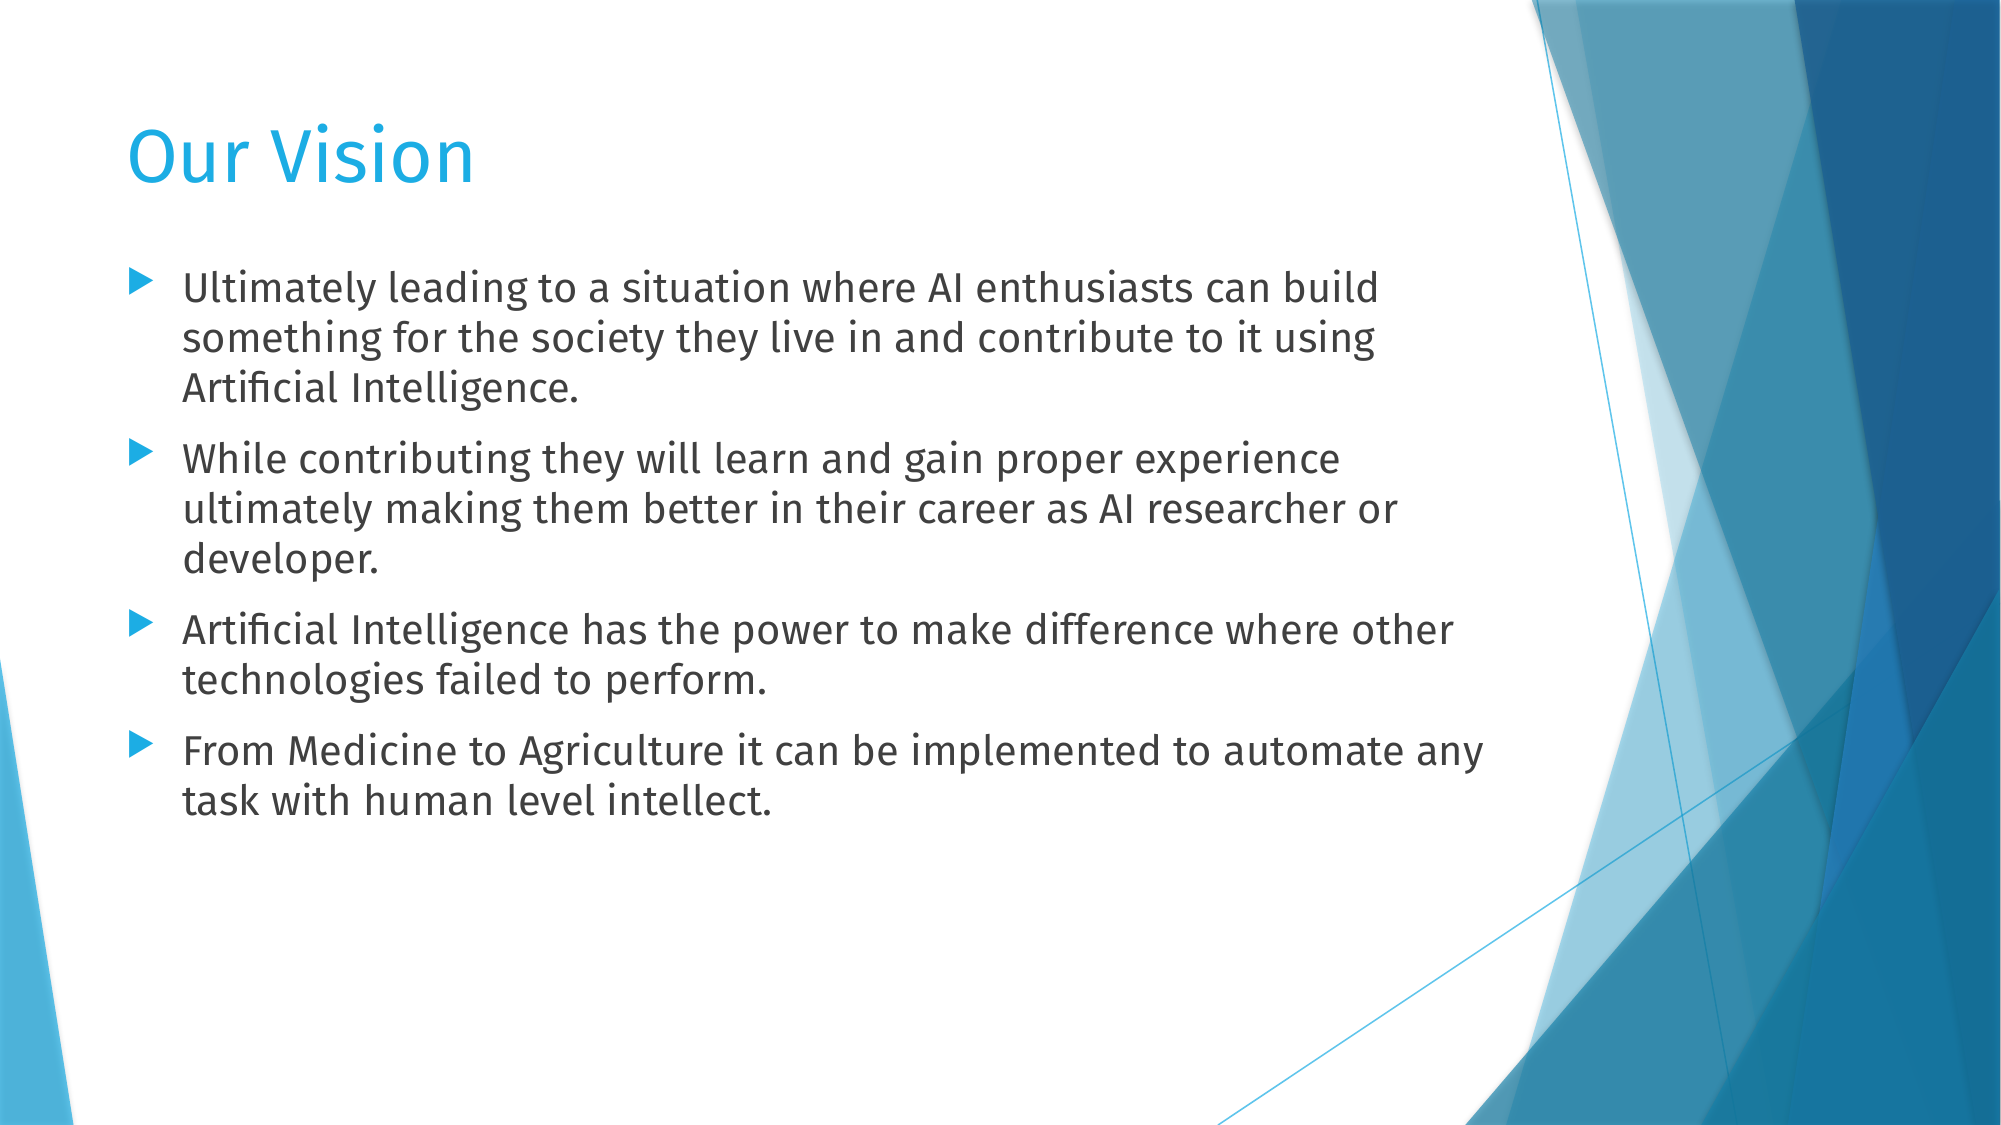

# Our Vision
Ultimately leading to a situation where AI enthusiasts can build something for the society they live in and contribute to it using Artificial Intelligence.
While contributing they will learn and gain proper experience ultimately making them better in their career as AI researcher or developer.
Artificial Intelligence has the power to make difference where other technologies failed to perform.
From Medicine to Agriculture it can be implemented to automate any task with human level intellect.